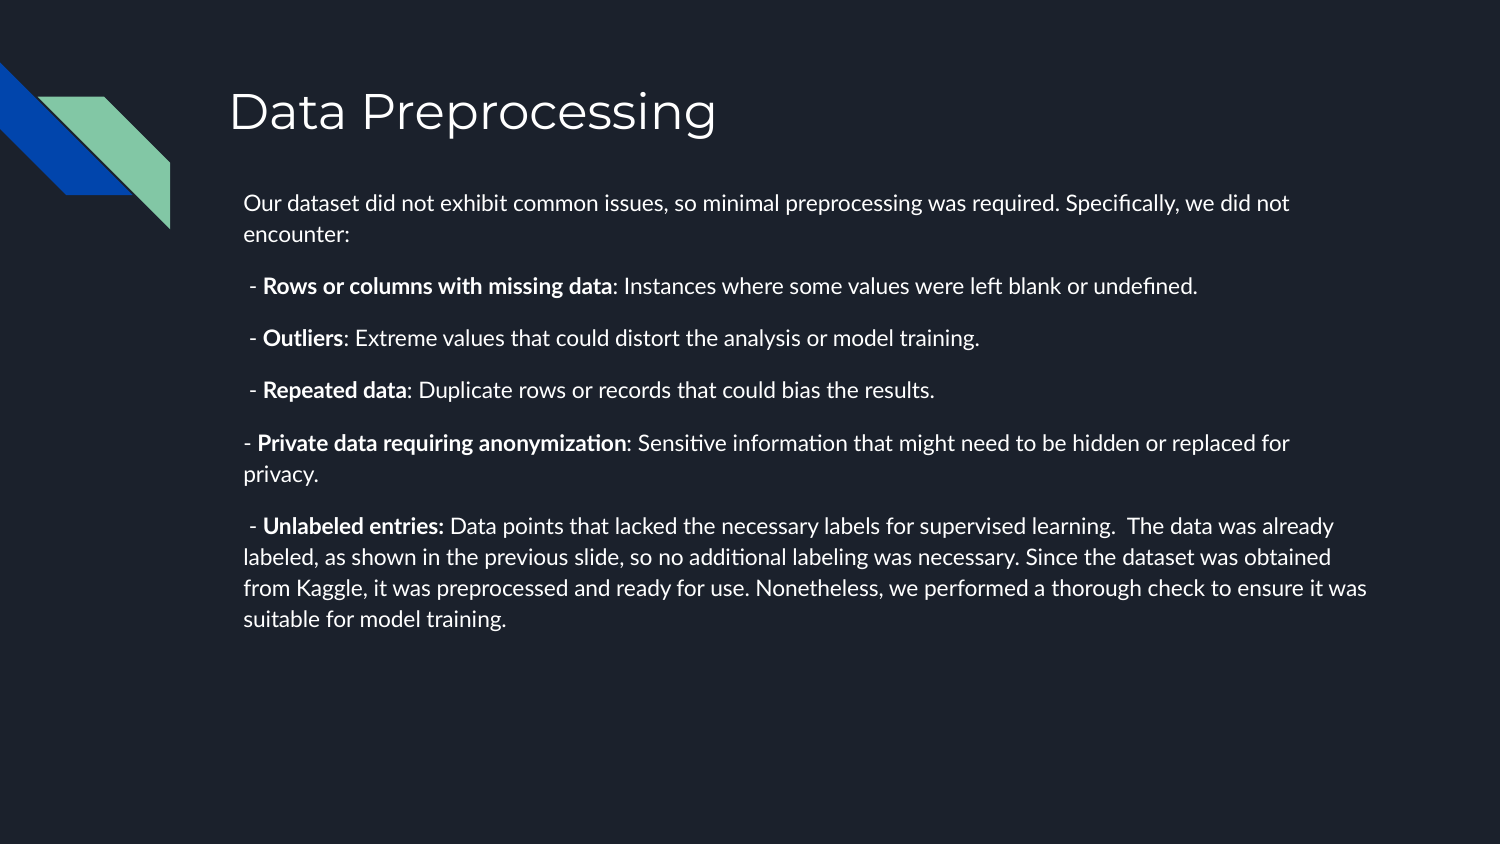

# Data Preprocessing
Our dataset did not exhibit common issues, so minimal preprocessing was required. Specifically, we did not encounter:
 - Rows or columns with missing data: Instances where some values were left blank or undefined.
 - Outliers: Extreme values that could distort the analysis or model training.
 - Repeated data: Duplicate rows or records that could bias the results.
- Private data requiring anonymization: Sensitive information that might need to be hidden or replaced for privacy.
 - Unlabeled entries: Data points that lacked the necessary labels for supervised learning.  The data was already labeled, as shown in the previous slide, so no additional labeling was necessary. Since the dataset was obtained from Kaggle, it was preprocessed and ready for use. Nonetheless, we performed a thorough check to ensure it was suitable for model training.